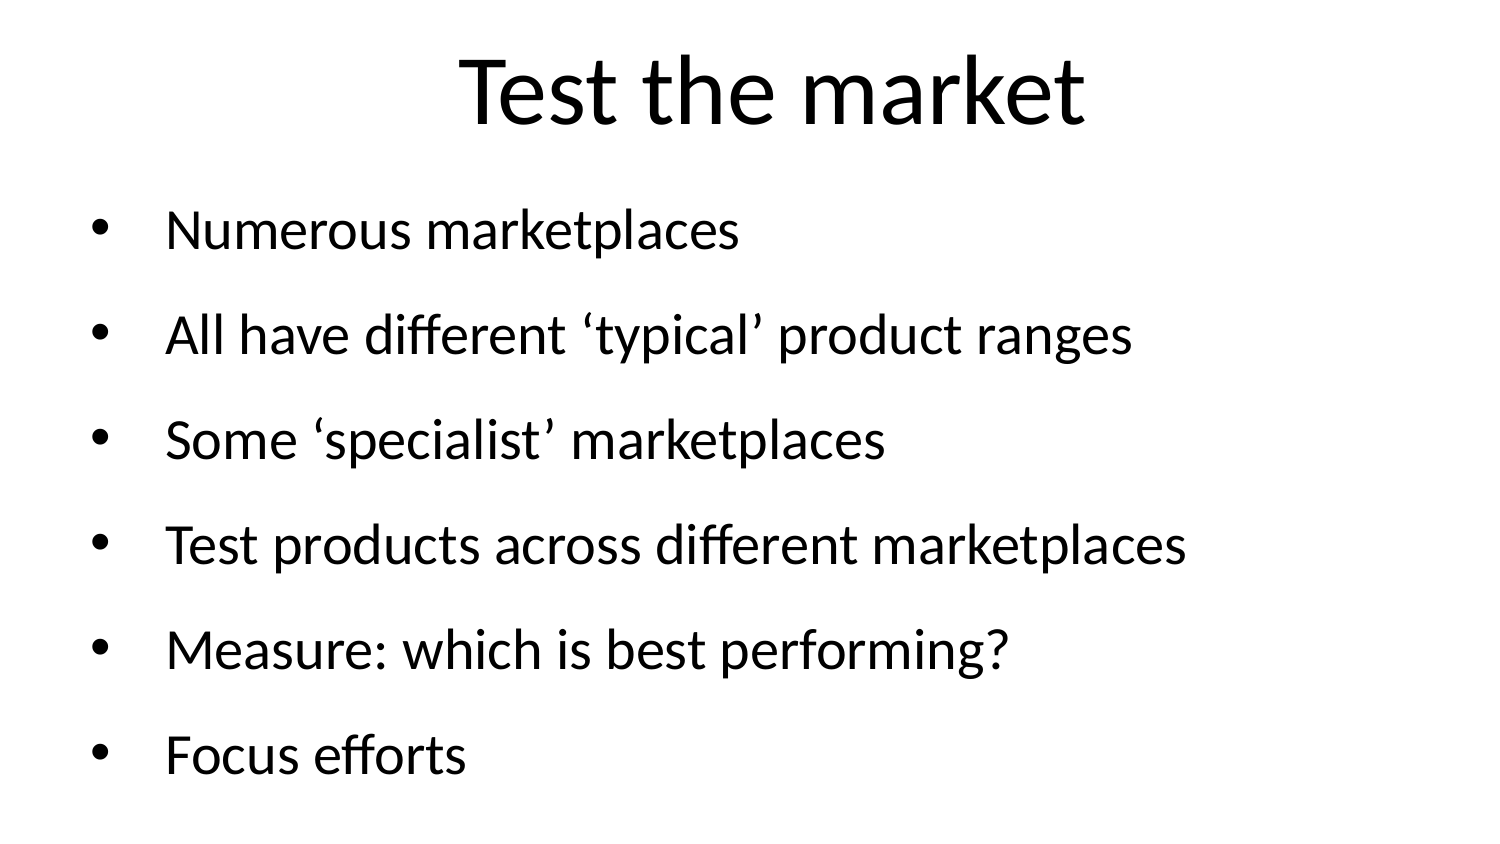

Test the market
Numerous marketplaces
All have different ‘typical’ product ranges
Some ‘specialist’ marketplaces
Test products across different marketplaces
Measure: which is best performing?
Focus efforts